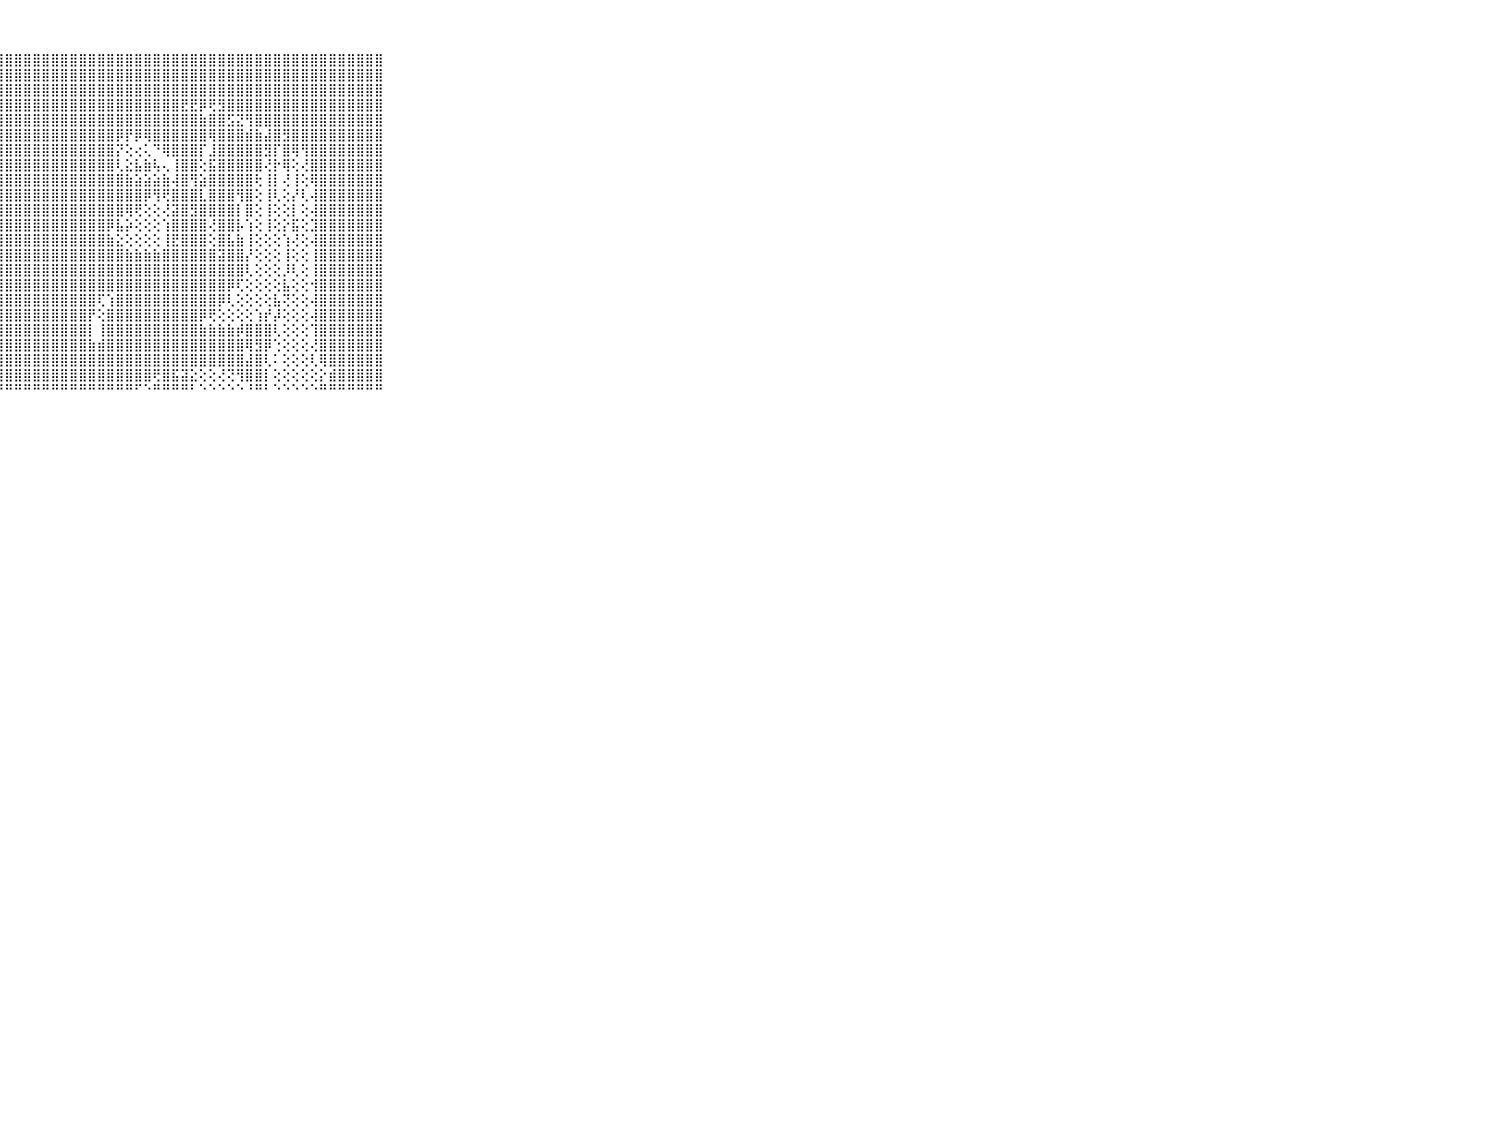

⠀⠀⠀⠀⠀⠀⠀⠀⠀⠀⠀⣿⣿⣿⣿⣿⣿⣿⣿⣿⣿⣿⣿⣿⣿⣿⣿⣿⣿⣿⣿⣿⣿⣿⣿⣿⣿⣿⣿⣿⣿⣿⣿⣿⣿⣿⣿⣿⣿⣿⣿⣿⣿⣿⣿⣿⣿⣿⣿⣿⣿⣿⣿⣿⣿⣿⣿⣿⣿⠀⠀⠀⠀⠀⠀⠀⠀⠀⠀⠀⠀
⠀⠀⠀⠀⠀⠀⠀⠀⠀⠀⠀⣿⣿⣿⣿⣿⣿⣿⣿⣿⣿⣿⣿⣿⣿⣿⣿⣿⣿⣿⣿⣿⣿⣿⣿⣿⣿⣿⣿⣿⣿⣿⣿⣿⣿⣿⣿⣿⣿⣿⣿⣿⣿⣿⣿⣿⣿⣿⣿⣿⣿⣿⣿⣿⣿⣿⣿⣿⣿⠀⠀⠀⠀⠀⠀⠀⠀⠀⠀⠀⠀
⠀⠀⠀⠀⠀⠀⠀⠀⠀⠀⠀⣿⣿⣿⣿⣿⣿⣿⣿⣿⣿⣿⣿⣿⣿⣿⣿⣿⣿⣿⣿⣿⣿⣿⣿⣿⣿⣿⣿⣿⣿⣿⣿⣿⣿⣿⣿⣿⣿⣿⣿⣿⣿⣿⣿⣿⣿⣿⣿⣿⣿⣿⣿⣿⣿⣿⣿⣿⣿⠀⠀⠀⠀⠀⠀⠀⠀⠀⠀⠀⠀
⠀⠀⠀⠀⠀⠀⠀⠀⠀⠀⠀⣿⣿⣿⣿⣿⣿⣿⣿⣿⣿⣿⣿⣿⣿⣿⣿⣿⣿⣿⣿⣿⣿⣿⣿⣿⣿⣿⣿⣿⣿⣿⣿⣿⣿⣿⣿⣟⣟⡿⢟⣻⣿⣿⣿⣿⣿⣿⣿⣿⣿⣿⣿⣿⣿⣿⣿⣿⣿⠀⠀⠀⠀⠀⠀⠀⠀⠀⠀⠀⠀
⠀⠀⠀⠀⠀⠀⠀⠀⠀⠀⠀⣿⣿⣿⣿⣿⣿⣿⣿⣿⣿⣿⣿⣿⣿⣿⣿⣿⣿⣿⣿⣿⣿⣿⣿⣿⣿⣿⣿⣿⣿⣿⣿⣿⣿⣿⣿⣿⣿⣷⣿⣿⣫⣝⢻⣿⣿⣿⣿⣿⣿⣿⣿⣿⣿⣿⣿⣿⣿⠀⠀⠀⠀⠀⠀⠀⠀⠀⠀⠀⠀
⠀⠀⠀⠀⠀⠀⠀⠀⠀⠀⠀⣿⣿⣿⣿⣿⣿⣿⣿⣿⣿⣿⣿⣿⣿⣿⣿⣿⣿⣿⣿⣿⣿⣿⣿⣿⣿⣿⣿⣿⡿⡟⡿⢿⣿⣿⣿⣿⣿⣿⢿⣿⣿⣿⣾⣷⣼⣿⣻⣿⣿⣿⣿⣿⣿⣿⣿⣿⣿⠀⠀⠀⠀⠀⠀⠀⠀⠀⠀⠀⠀
⠀⠀⠀⠀⠀⠀⠀⠀⠀⠀⠀⣿⣿⣿⣿⣿⣿⣿⣿⣿⣿⣿⣿⣿⣿⣿⣿⣿⣿⣿⣿⣿⣿⣿⣿⣿⣿⣿⣿⣿⡝⢕⢔⢅⠙⢿⣿⣿⣿⡏⣸⣿⣿⣿⣿⣿⣻⡏⣿⢿⢻⣿⣿⣿⣿⣿⣿⣿⣿⠀⠀⠀⠀⠀⠀⠀⠀⠀⠀⠀⠀
⠀⠀⠀⠀⠀⠀⠀⠀⠀⠀⠀⣿⣿⣿⣿⣿⣿⣿⣿⣿⣿⣿⣿⣿⣿⣿⣿⣿⣿⣿⣿⣿⣿⣿⣿⣿⣿⣿⣿⣿⢇⣕⣧⣷⢧⢄⢸⣿⣿⢕⣯⣿⣿⣿⣿⣿⢜⡗⢿⢕⢜⣿⣿⣿⣿⣿⣿⣿⣿⠀⠀⠀⠀⠀⠀⠀⠀⠀⠀⠀⠀
⠀⠀⠀⠀⠀⠀⠀⠀⠀⠀⠀⣿⣿⣿⣿⣿⣿⣿⣿⣿⣿⣿⣿⣿⣿⣿⣿⣿⣿⣿⣿⣿⣿⣿⣿⣿⣿⣿⣿⣿⣿⣷⣵⣵⣵⣷⢼⣿⢻⣵⣿⣿⣿⣿⣿⢗⢸⡇⢜⢸⢕⢿⣿⣿⣿⣿⣿⣿⣿⠀⠀⠀⠀⠀⠀⠀⠀⠀⠀⠀⠀
⠀⠀⠀⠀⠀⠀⠀⠀⠀⠀⠀⣿⣿⣿⣿⣿⣿⣿⣿⣿⣿⣿⣿⣿⣿⣿⣿⣿⣿⣿⣿⣿⣿⣿⣿⣿⣿⣿⣿⣿⣿⣿⣿⡿⢻⢟⣿⣿⣿⣇⣿⣿⣿⢻⣿⢕⢸⢇⢕⡜⢇⢼⣿⣿⣿⣿⣿⣿⣿⠀⠀⠀⠀⠀⠀⠀⠀⠀⠀⠀⠀
⠀⠀⠀⠀⠀⠀⠀⠀⠀⠀⠀⣿⣿⣿⣿⣿⣿⣿⣿⣿⣿⣿⣿⣿⣿⣿⣿⣿⣿⣿⣿⣿⣿⣿⣿⣿⣿⣿⣿⣿⣿⢿⢟⢕⢕⢜⣽⣿⣻⣿⣿⣿⣿⡇⣿⢕⢸⢕⢕⡇⢕⢼⣿⣿⣿⣿⣿⣿⣿⠀⠀⠀⠀⠀⠀⠀⠀⠀⠀⠀⠀
⠀⠀⠀⠀⠀⠀⠀⠀⠀⠀⠀⣿⣿⣿⣿⣿⣿⣿⣿⣿⣿⣿⣿⣿⣿⣿⣿⣿⣿⣿⣿⣿⣿⣿⣿⣿⣿⣿⣿⡿⣧⡵⢕⢕⢕⢱⣿⣿⣿⣿⢜⣿⣿⡧⢱⢕⢸⢕⡕⣯⢕⣹⣿⣿⣿⣿⣿⣿⣿⠀⠀⠀⠀⠀⠀⠀⠀⠀⠀⠀⠀
⠀⠀⠀⠀⠀⠀⠀⠀⠀⠀⠀⣿⣿⣿⣿⣿⣿⣿⣿⣿⣿⣿⣿⣿⣿⣿⣿⣿⣿⣿⣿⣿⣿⣿⣿⣿⣿⣿⣿⣷⣕⢕⢕⢕⢕⢸⣟⣿⣿⣿⢕⣿⣧⣷⢸⢕⢕⢕⢱⢜⢕⢼⣿⣿⣿⣿⣿⣿⣿⠀⠀⠀⠀⠀⠀⠀⠀⠀⠀⠀⠀
⠀⠀⠀⠀⠀⠀⠀⠀⠀⠀⠀⣿⣿⣿⣿⣿⣿⣿⣿⣿⣿⣿⣿⣿⣿⣿⣿⣿⣿⣿⣿⣿⣿⣿⣿⣿⣿⣿⣿⣿⣿⣷⣷⣷⣷⣿⣿⣿⣿⣿⣿⣽⣿⣿⡜⢕⢕⢕⢸⢕⢕⢸⣿⣿⣿⣿⣿⣿⣿⠀⠀⠀⠀⠀⠀⠀⠀⠀⠀⠀⠀
⠀⠀⠀⠀⠀⠀⠀⠀⠀⠀⠀⣿⣿⣿⣿⣿⣿⣿⣿⣿⣿⣿⣿⣿⣿⣿⣿⣿⣿⣿⣿⣿⣿⣿⣿⣿⣿⣿⣿⣿⣿⣿⣿⣿⣿⣿⣿⣿⣿⣿⣿⣿⣿⣿⢇⢕⢕⢕⡸⢇⢕⢸⣿⣿⣿⣿⣿⣿⣿⠀⠀⠀⠀⠀⠀⠀⠀⠀⠀⠀⠀
⠀⠀⠀⠀⠀⠀⠀⠀⠀⠀⠀⣿⣿⣿⣿⣿⣿⣿⣿⣿⣿⣿⣿⣿⣿⣿⣿⣿⣿⣿⣿⣿⣿⣿⣿⣿⣿⣿⣿⣿⣿⣿⣿⣿⣿⣿⣿⣿⣿⣿⣿⣿⡿⢏⢕⢕⢕⢕⣧⢕⢕⢺⣿⣿⣿⣿⣿⣿⣿⠀⠀⠀⠀⠀⠀⠀⠀⠀⠀⠀⠀
⠀⠀⠀⠀⠀⠀⠀⠀⠀⠀⠀⣿⣿⣿⣿⣿⣿⣿⣿⣿⣿⣿⣿⣿⣿⣿⣿⣿⣿⣿⣿⣿⣿⣿⣿⣿⣿⣿⢏⢱⣿⣿⣿⣿⣿⣿⣿⣿⣿⣿⣿⡿⢇⢕⢕⢕⢕⣧⢝⢕⢕⢼⣿⣿⣿⣿⣿⣿⣿⠀⠀⠀⠀⠀⠀⠀⠀⠀⠀⠀⠀
⠀⠀⠀⠀⠀⠀⠀⠀⠀⠀⠀⣿⣿⣿⣿⣿⣿⣿⣿⣿⣿⣿⣿⣿⣿⣿⣿⣿⣿⣿⣿⣿⣿⣿⣿⣿⣿⡟⢕⣿⣿⣿⣿⣿⣿⣿⣿⣿⣿⡿⢟⢕⢕⢕⢕⢱⡞⡼⢕⢕⢕⢼⣿⣿⣿⣿⣿⣿⣿⠀⠀⠀⠀⠀⠀⠀⠀⠀⠀⠀⠀
⠀⠀⠀⠀⠀⠀⠀⠀⠀⠀⠀⣿⣿⣿⣿⣿⣿⣿⣿⣿⣿⣿⣿⣿⣿⣿⣿⣿⣿⣿⣿⣿⣿⣿⣿⣿⣿⡇⢸⣿⣿⣿⣿⣿⣿⣿⣿⣿⣿⣷⣷⣷⣷⡾⣿⣿⣿⢇⢕⢕⢕⢹⣿⣿⣿⣿⣿⣿⣿⠀⠀⠀⠀⠀⠀⠀⠀⠀⠀⠀⠀
⠀⠀⠀⠀⠀⠀⠀⠀⠀⠀⠀⣿⣿⣿⣿⣿⣿⣿⣿⣿⣿⣿⣿⣿⣿⣿⣿⣿⣿⣿⣿⣿⣿⣿⣿⣿⣿⣷⣾⣿⣿⣿⣿⣿⣿⣿⣿⣿⣿⣿⣿⣿⣿⣿⢿⣻⡿⢑⢕⢕⢕⢜⣿⣿⣿⣿⣿⣿⣿⠀⠀⠀⠀⠀⠀⠀⠀⠀⠀⠀⠀
⠀⠀⠀⠀⠀⠀⠀⠀⠀⠀⠀⣿⣿⣿⣿⣿⣿⣿⣿⣿⣿⣿⣿⣿⣿⣿⣿⣿⣿⣿⣿⣿⣿⣿⣿⣿⣿⣿⣿⣿⣿⣿⣿⣿⣿⣿⣿⣿⣿⣿⣿⣿⣿⣿⣼⣿⢇⠅⢕⢕⢕⢇⢿⣿⣿⣿⣿⣿⣿⠀⠀⠀⠀⠀⠀⠀⠀⠀⠀⠀⠀
⠀⠀⠀⠀⠀⠀⠀⠀⠀⠀⠀⣿⣿⣿⣿⣿⣿⣿⣿⣿⣿⣿⣿⣿⣿⣿⣿⣿⣿⣿⣿⣿⣿⣿⣿⣿⣿⣿⣿⣿⣿⣿⣿⣿⢟⣿⣯⣽⣕⢕⢕⢜⢝⢻⣿⣿⡇⢕⢕⢕⢕⢕⡕⣾⣿⣿⣿⣿⣿⠀⠀⠀⠀⠀⠀⠀⠀⠀⠀⠀⠀
⠀⠀⠀⠀⠀⠀⠀⠀⠀⠀⠀⠛⠛⠛⠛⠛⠛⠛⠛⠛⠛⠛⠛⠛⠛⠛⠛⠛⠛⠛⠛⠛⠛⠛⠛⠛⠛⠛⠛⠛⠛⠛⠋⠑⠛⠛⠛⠛⠃⠑⠑⠑⠑⠑⠘⠛⠃⠑⠑⠑⠑⠑⠛⠛⠛⠛⠛⠛⠛⠀⠀⠀⠀⠀⠀⠀⠀⠀⠀⠀⠀